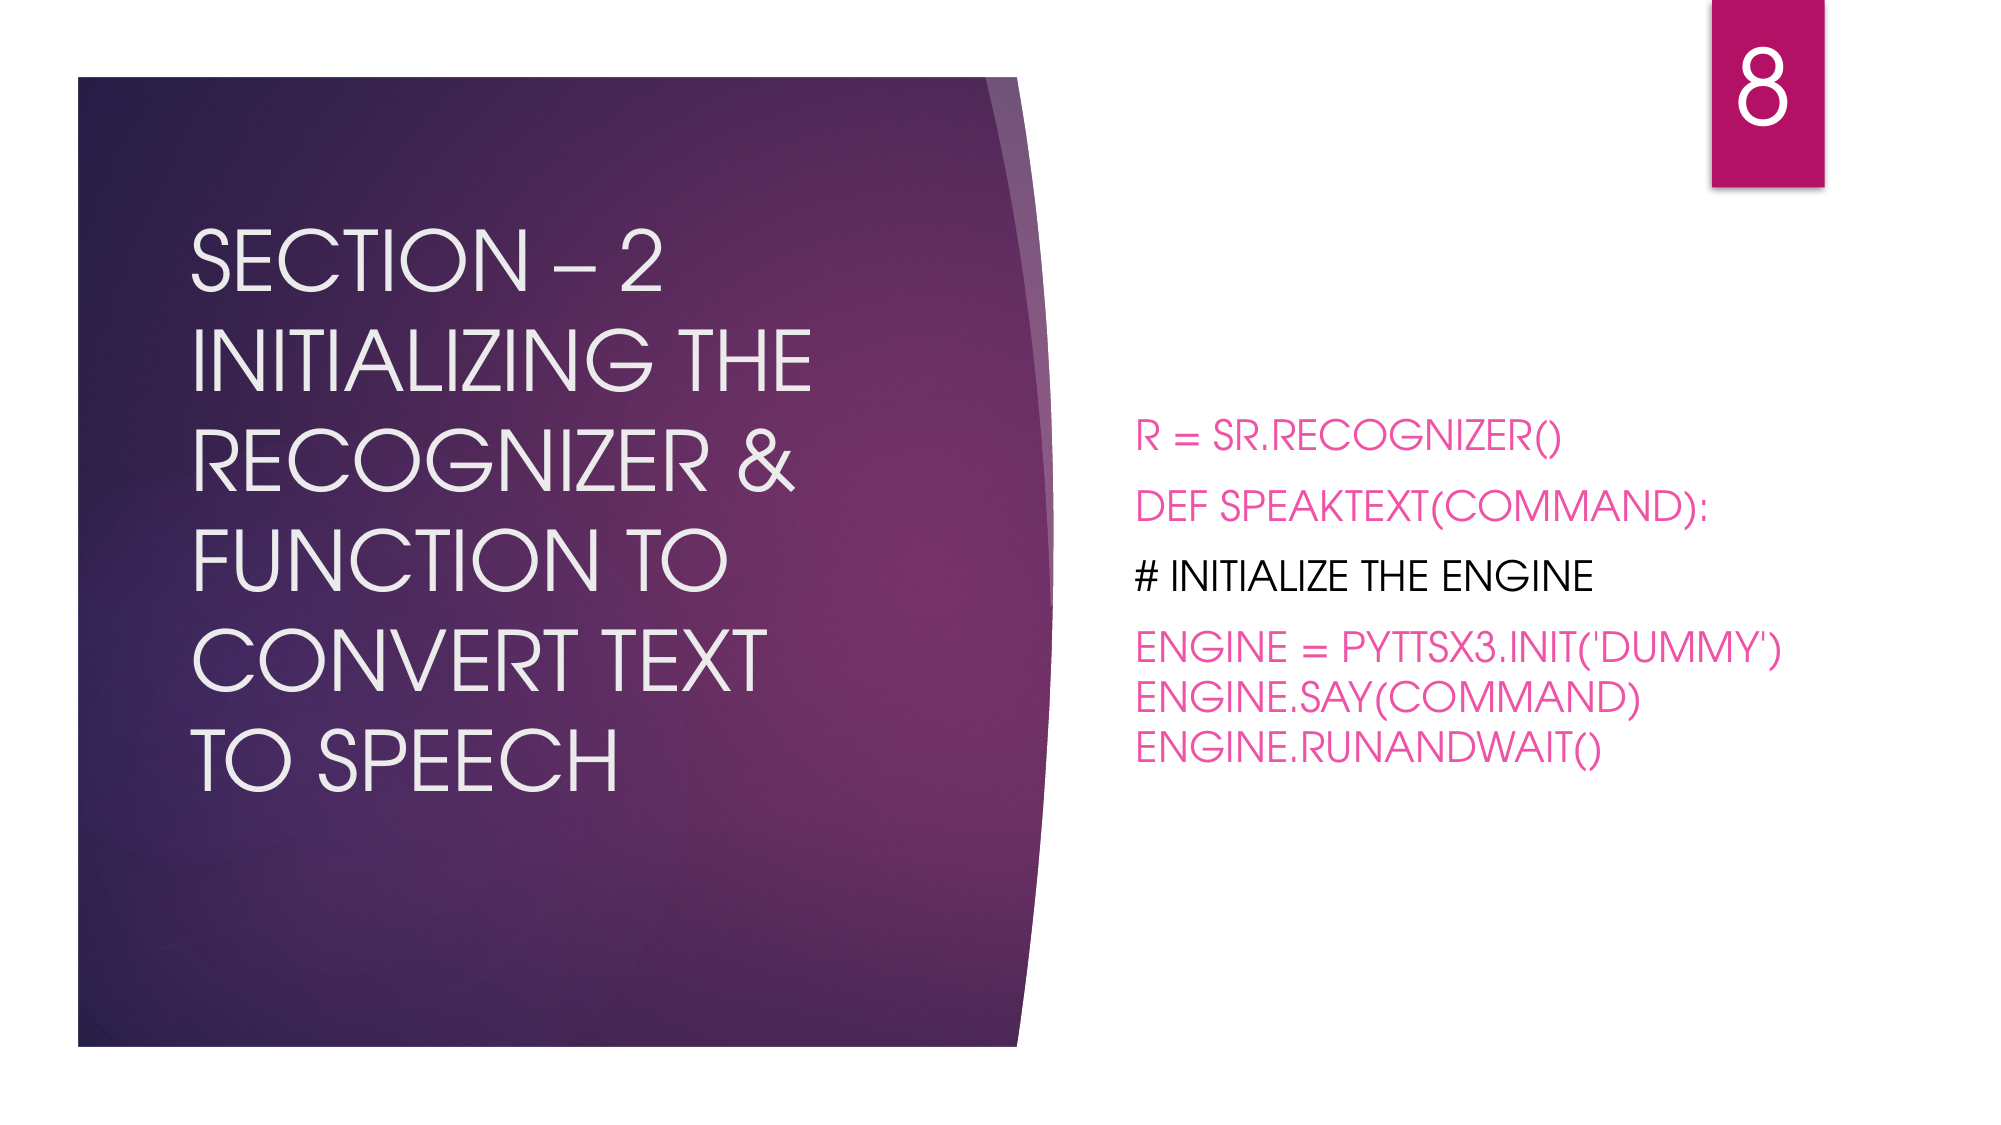

8
# SECTION – 2 INITIALIZING THE RECOGNIZER & FUNCTION TO CONVERT TEXT TO SPEECH
r = sr.Recognizer()
def SpeakText(command):
# Initialize the engine
engine = pyttsx3.init('dummy')          engine.say(command)          engine.runAndWait()